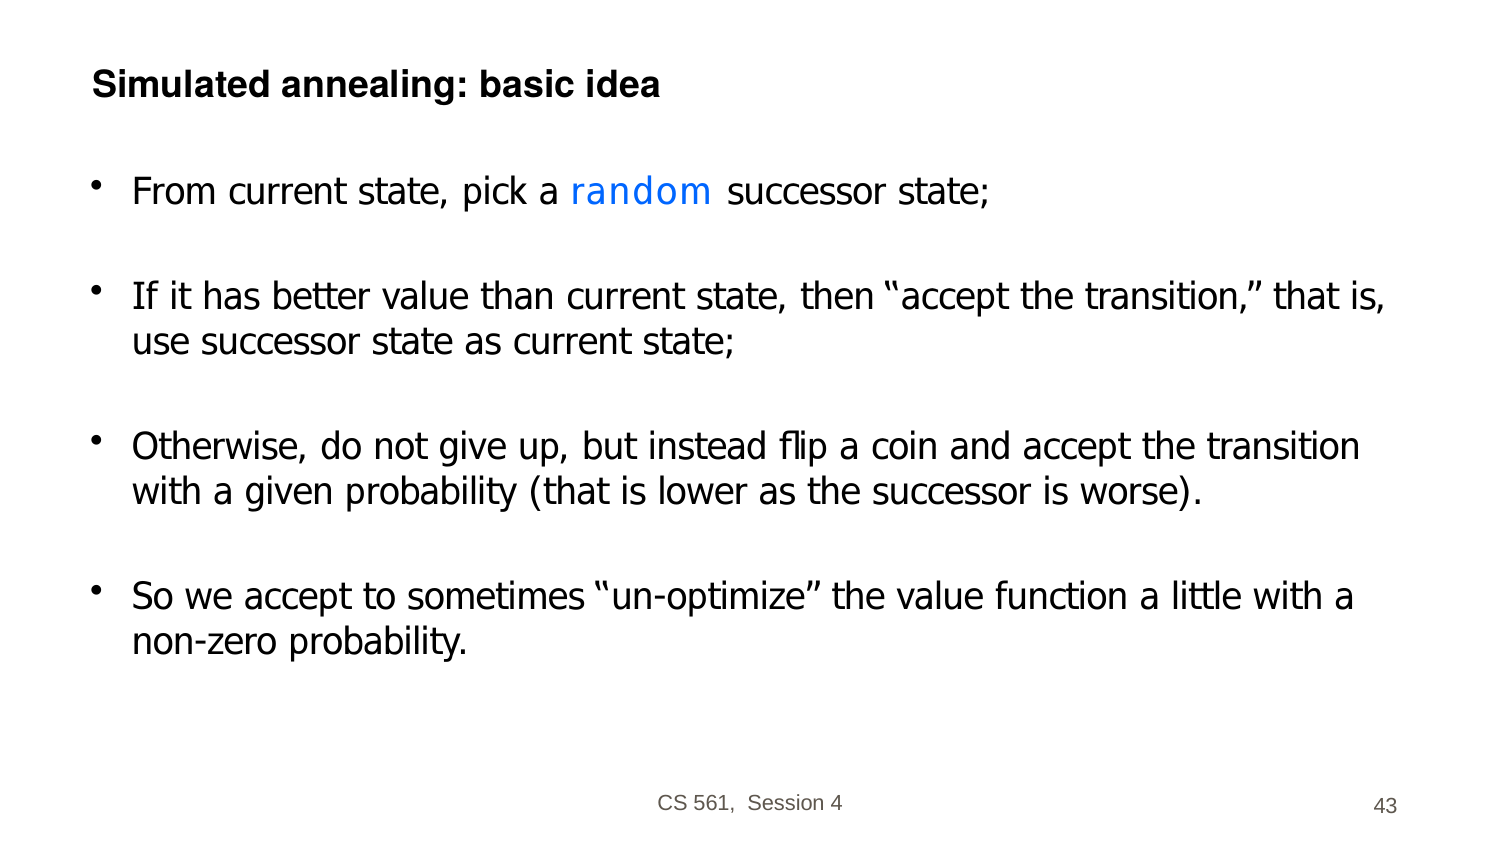

# Simulated annealing: basic idea
From current state, pick a random successor state;

If it has better value than current state, then “accept the transition,” that is, use successor state as current state;

Otherwise, do not give up, but instead flip a coin and accept the transition with a given probability (that is lower as the successor is worse).

So we accept to sometimes “un-optimize” the value function a little with a non-zero probability.
CS 561,  Session 4
43